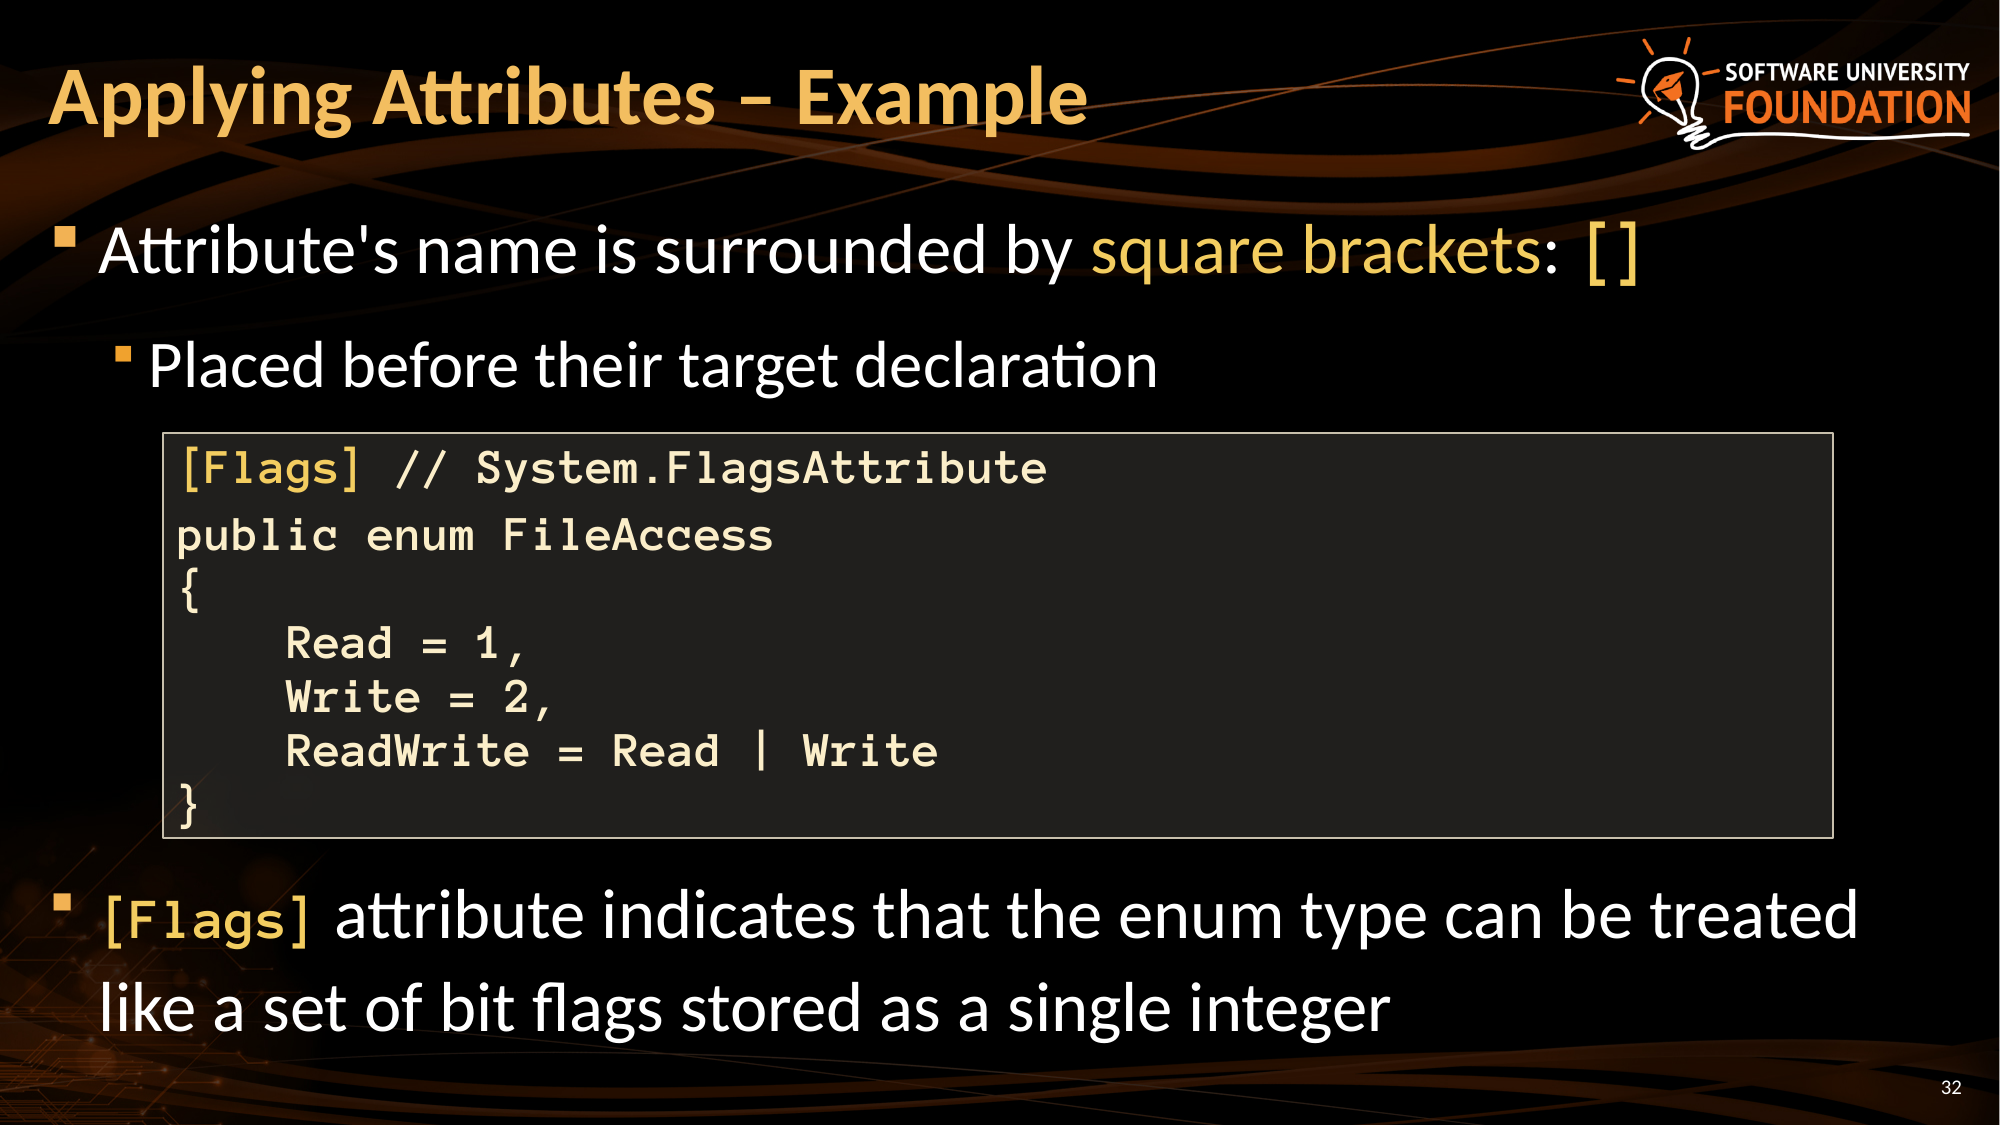

# Applying Attributes – Example
Attribute's name is surrounded by square brackets: []
Placed before their target declaration

[Flags] attribute indicates that the enum type can be treated like a set of bit flags stored as a single integer
[Flags] // System.FlagsAttribute
public enum FileAccess
{
    Read = 1,
    Write = 2,
    ReadWrite = Read | Write
}
32